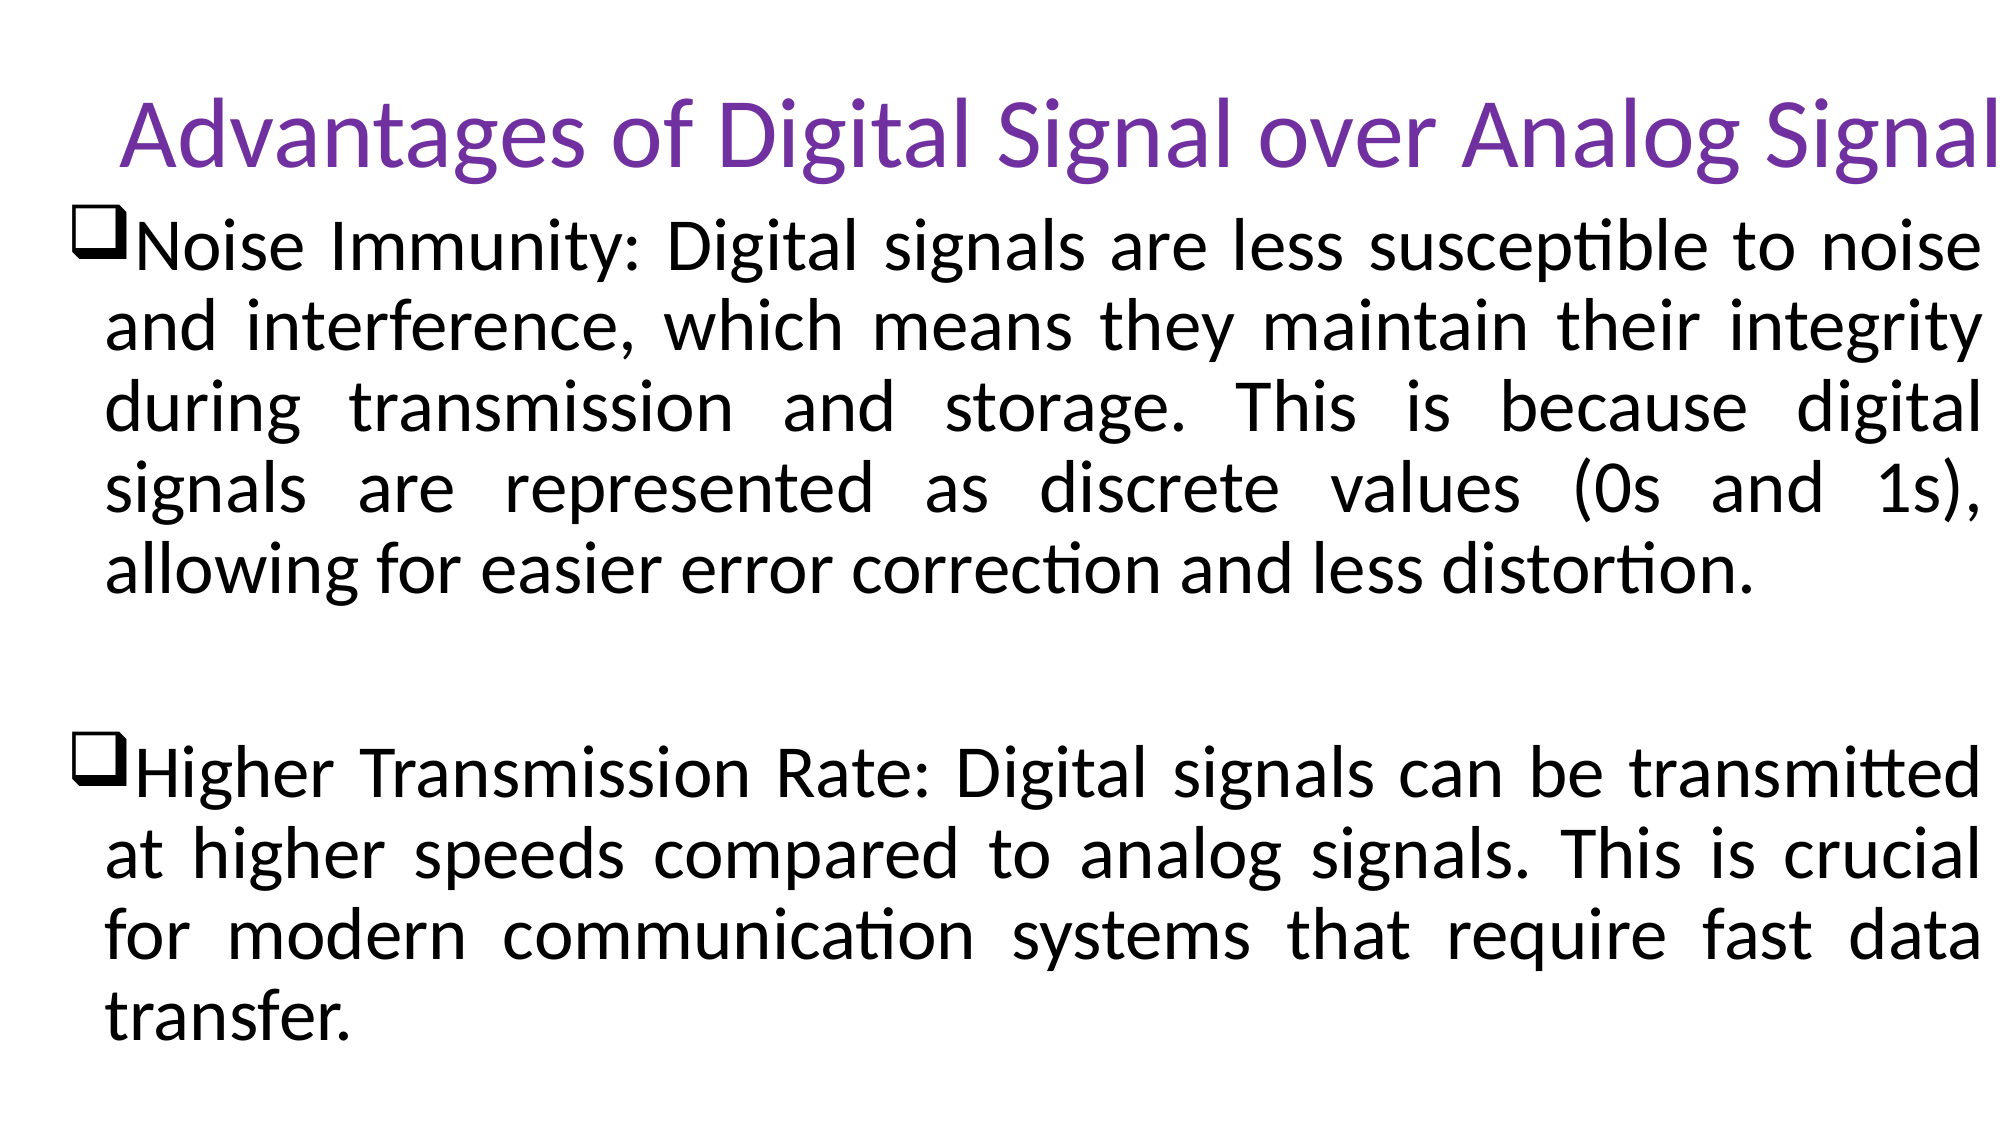

# Advantages of Digital Signal over Analog Signal
Noise Immunity: Digital signals are less susceptible to noise and interference, which means they maintain their integrity during transmission and storage. This is because digital signals are represented as discrete values (0s and 1s), allowing for easier error correction and less distortion.

Higher Transmission Rate: Digital signals can be transmitted at higher speeds compared to analog signals. This is crucial for modern communication systems that require fast data transfer.